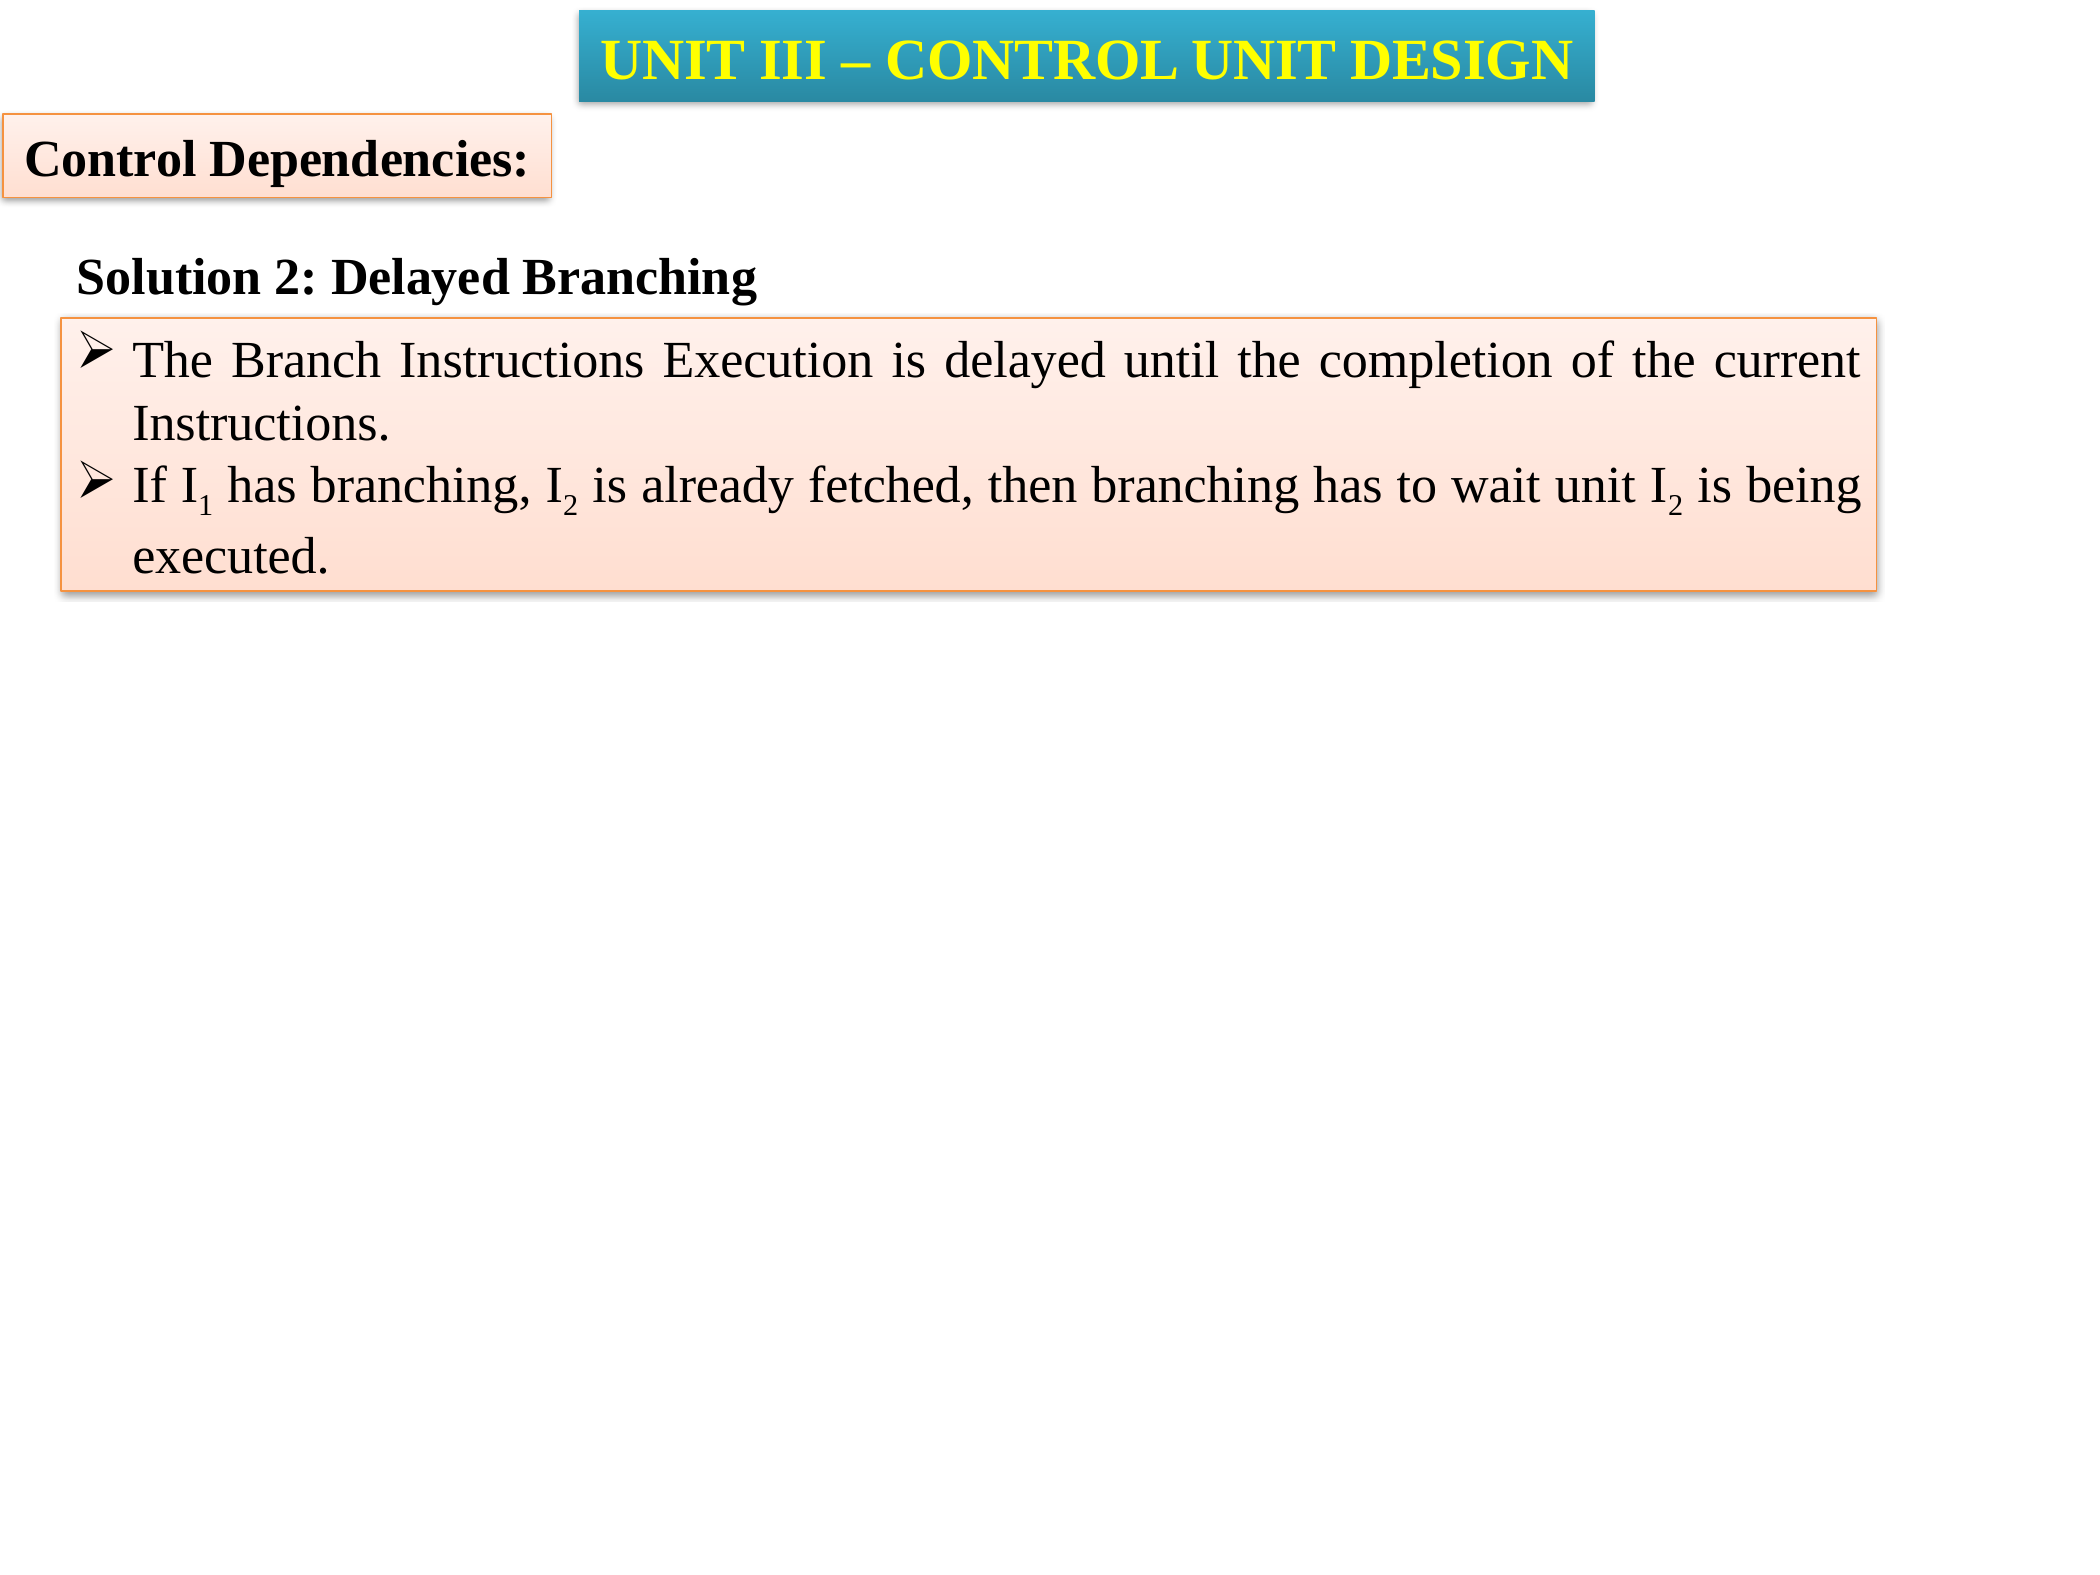

UNIT III – CONTROL UNIT DESIGN
Control Dependencies:
Solution 2: Delayed Branching
The Branch Instructions Execution is delayed until the completion of the current Instructions.
If I1 has branching, I2 is already fetched, then branching has to wait unit I2 is being executed.